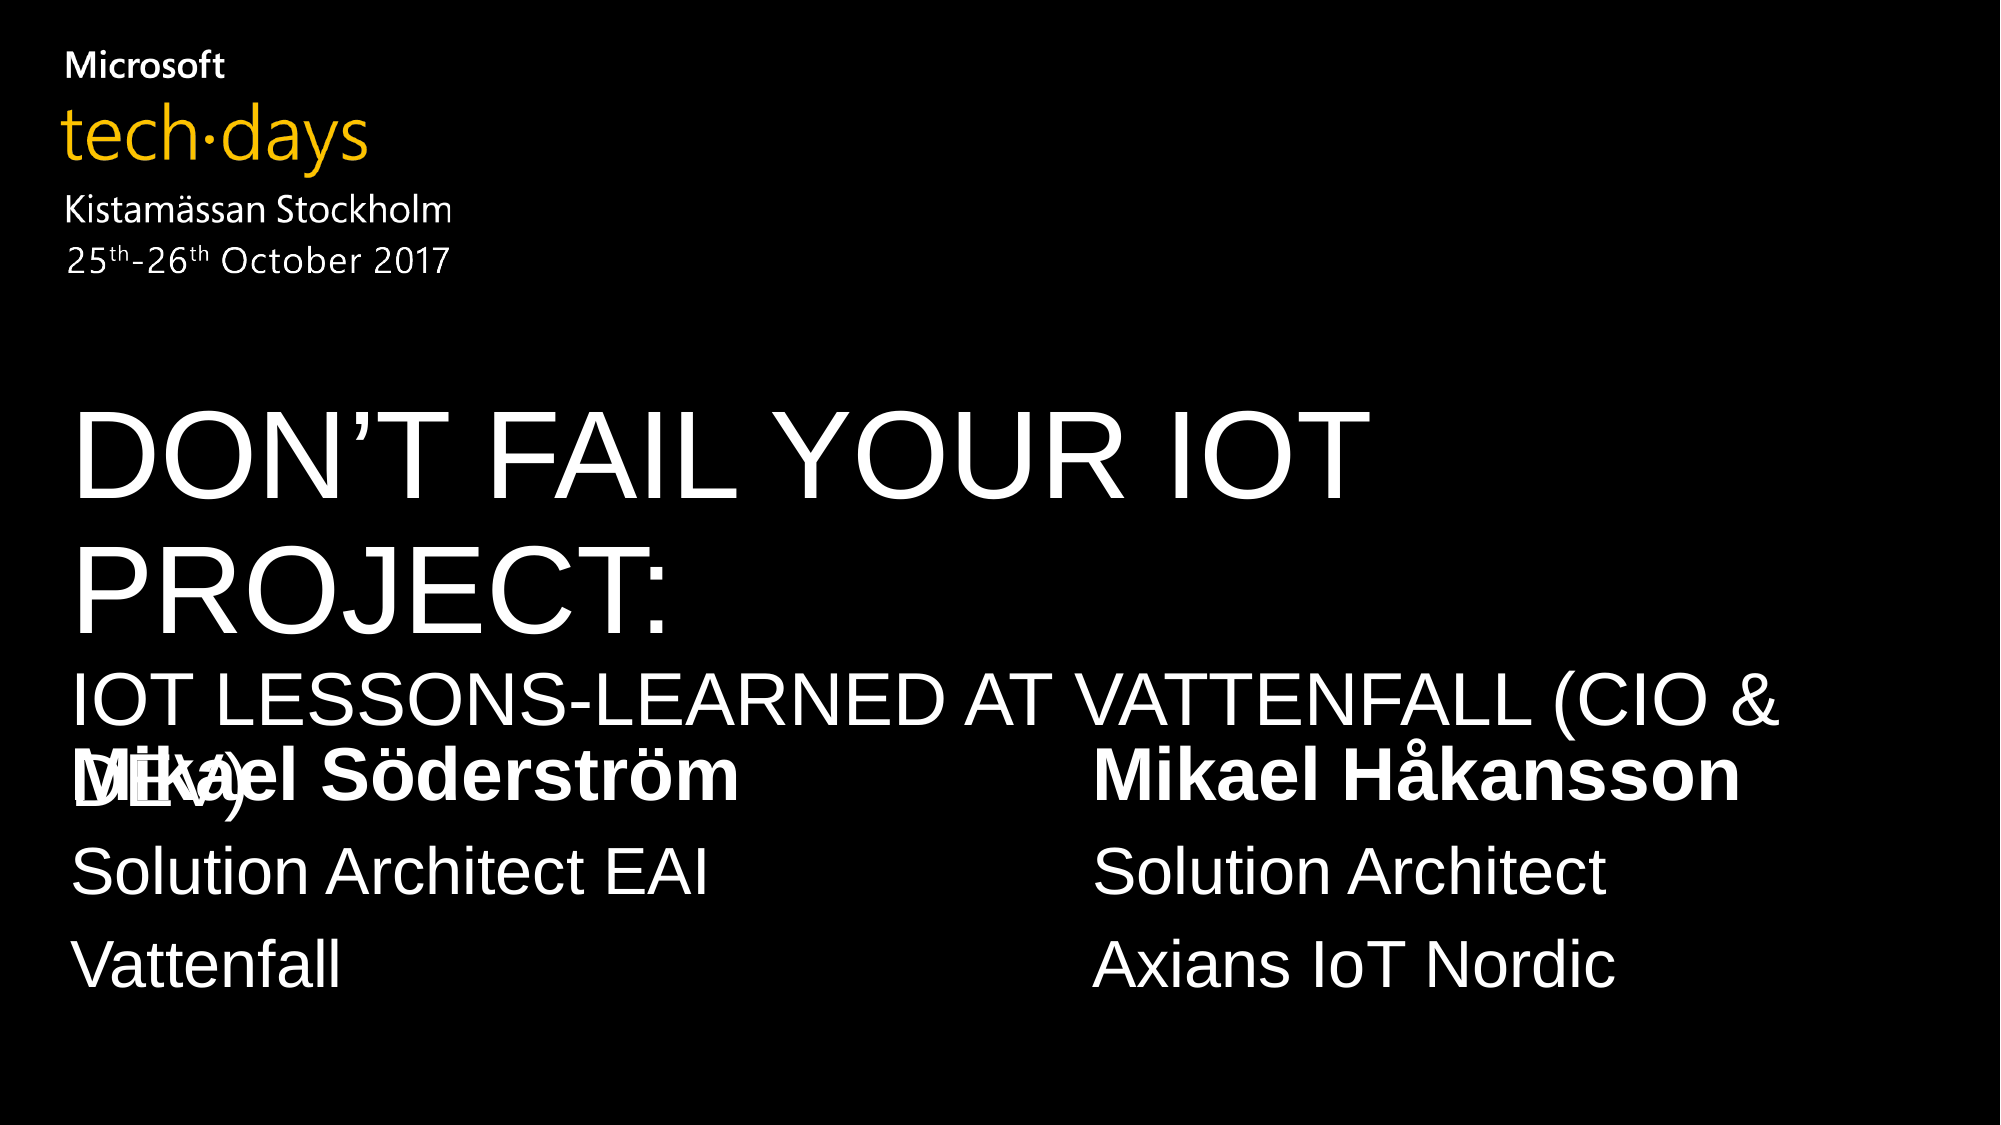

DON’T FAIL YOUR IOT PROJECT:
IOT LESSONS-LEARNED AT VATTENFALL (CIO & DEV)

Mikael Söderström
Solution Architect EAI
Vattenfall
Mikael Håkansson
Solution Architect
Axians IoT Nordic